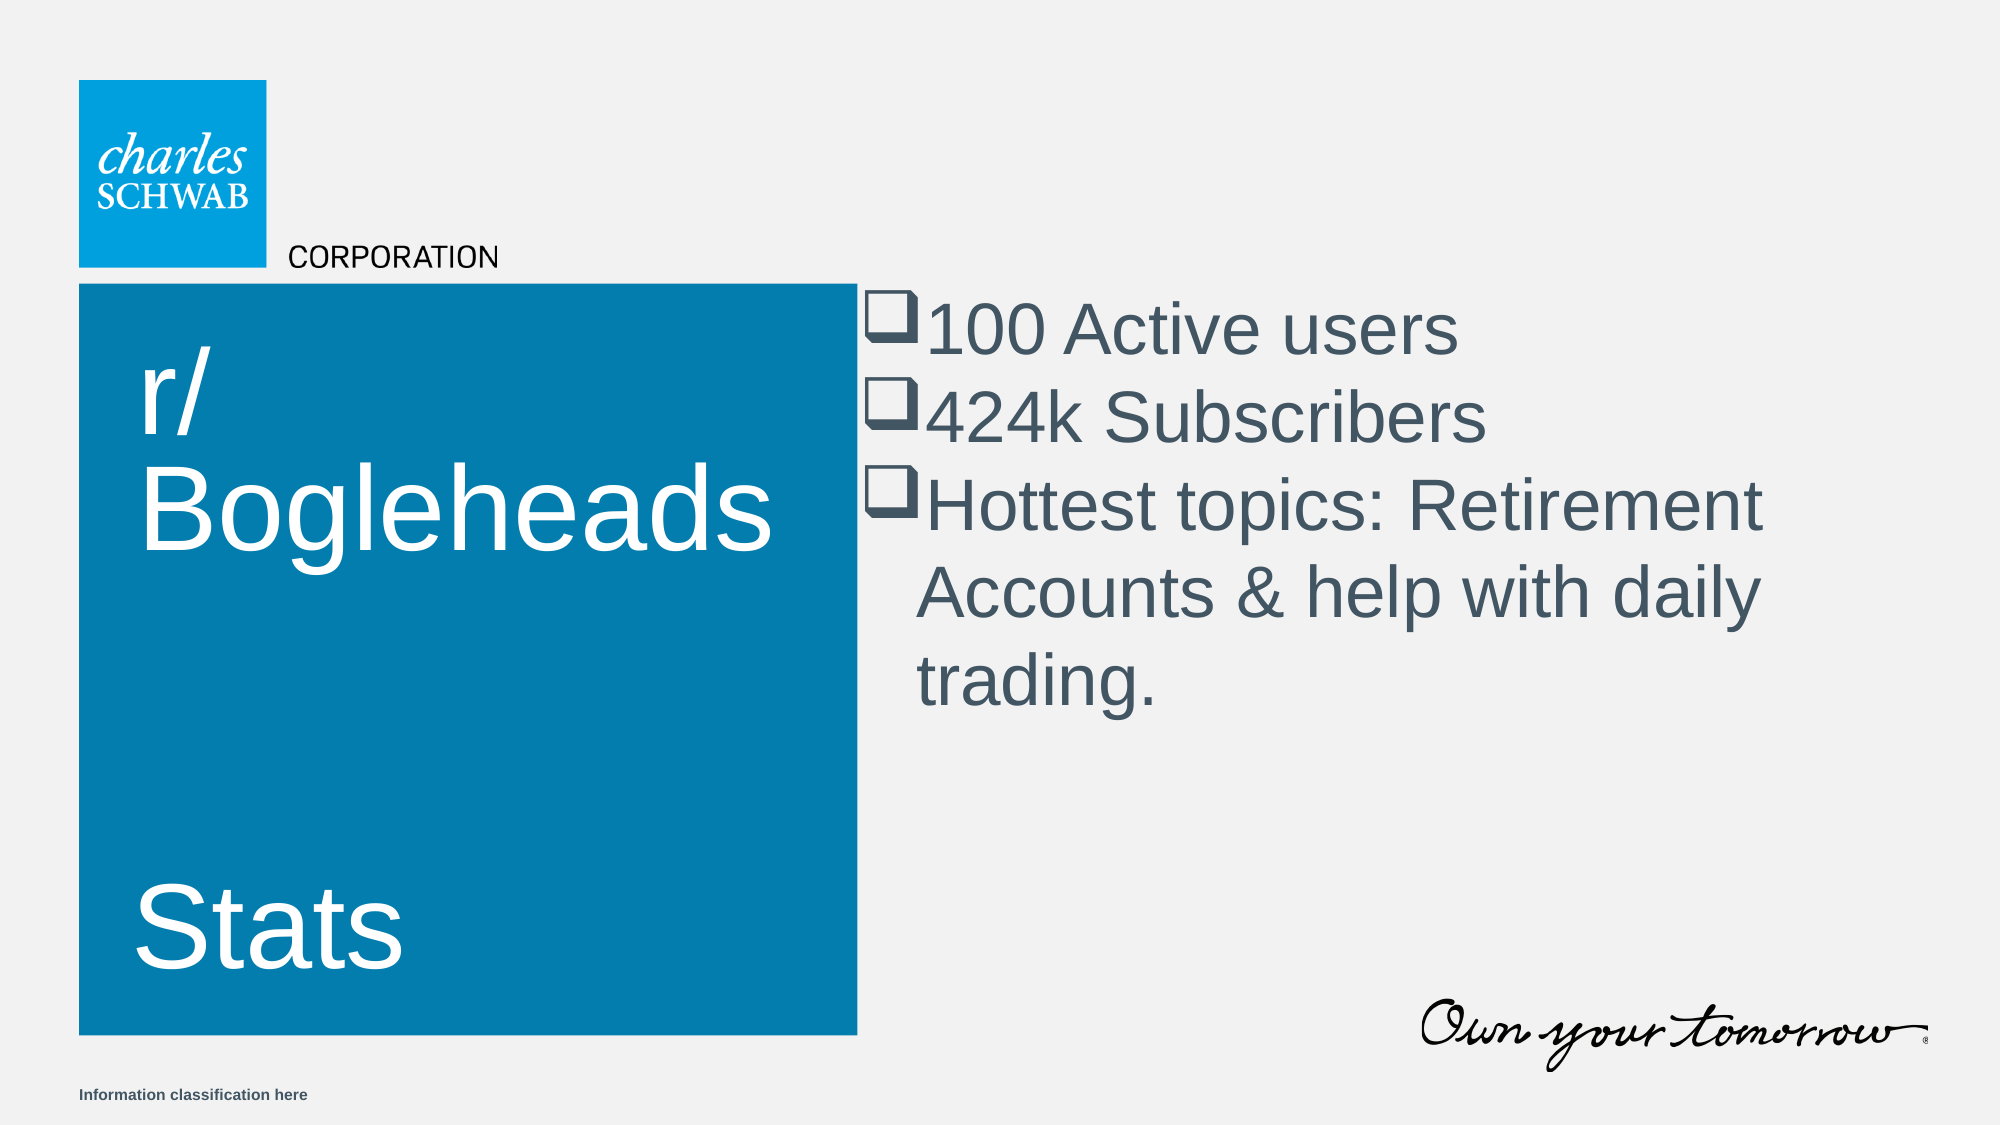

100 Active users
424k Subscribers
Hottest topics: Retirement Accounts & help with daily trading.
# r/Bogleheads
Stats
Information classification here